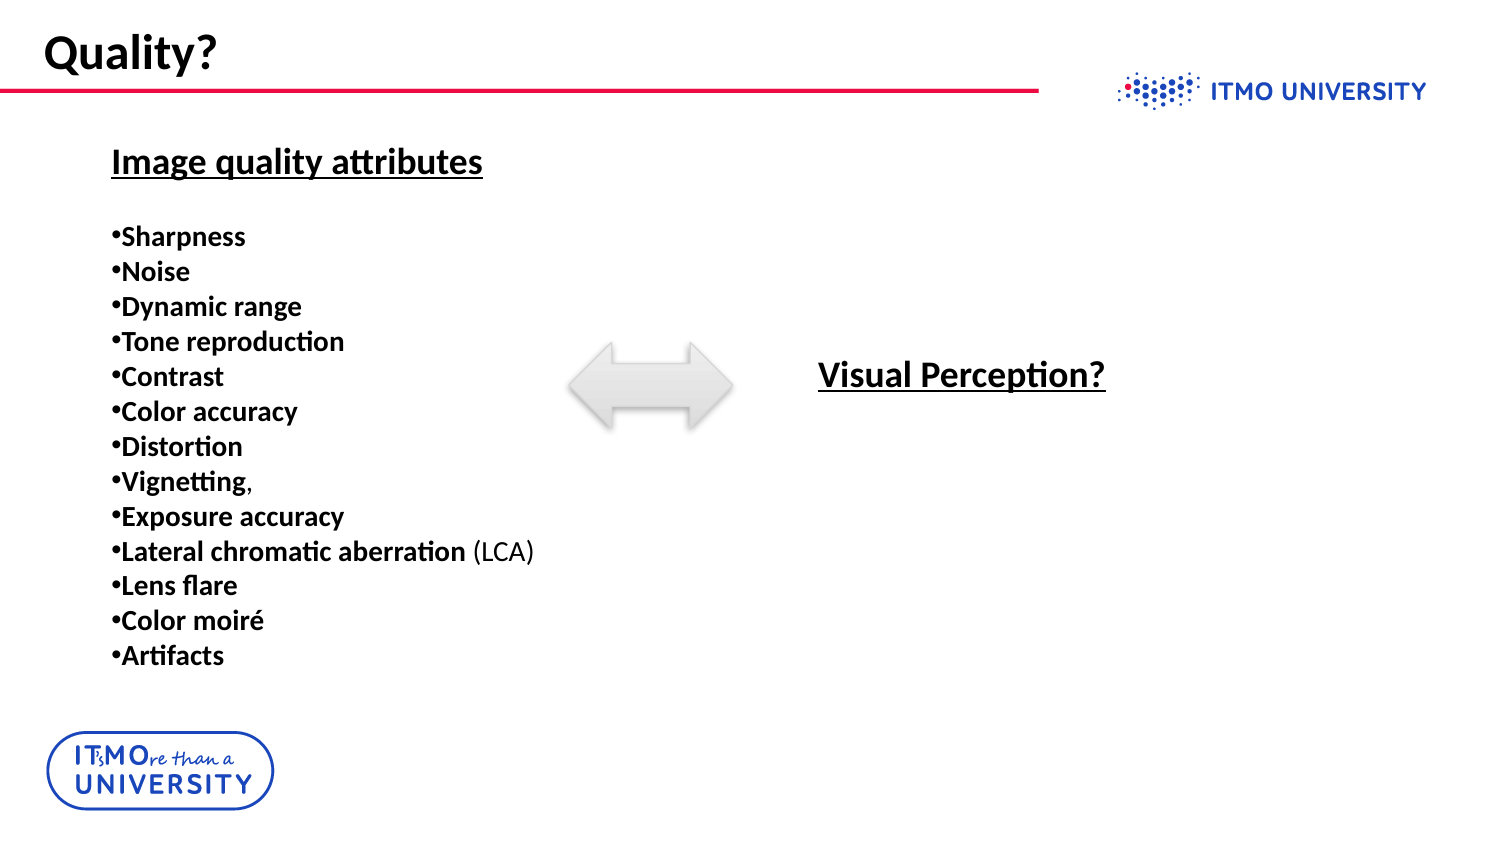

Quality?
Image quality attributes

Sharpness
Noise
Dynamic range
Tone reproduction
Contrast
Color accuracy
Distortion
Vignetting,
Exposure accuracy
Lateral chromatic aberration (LCA)
Lens flare
Color moiré
Artifacts

Visual Perception?